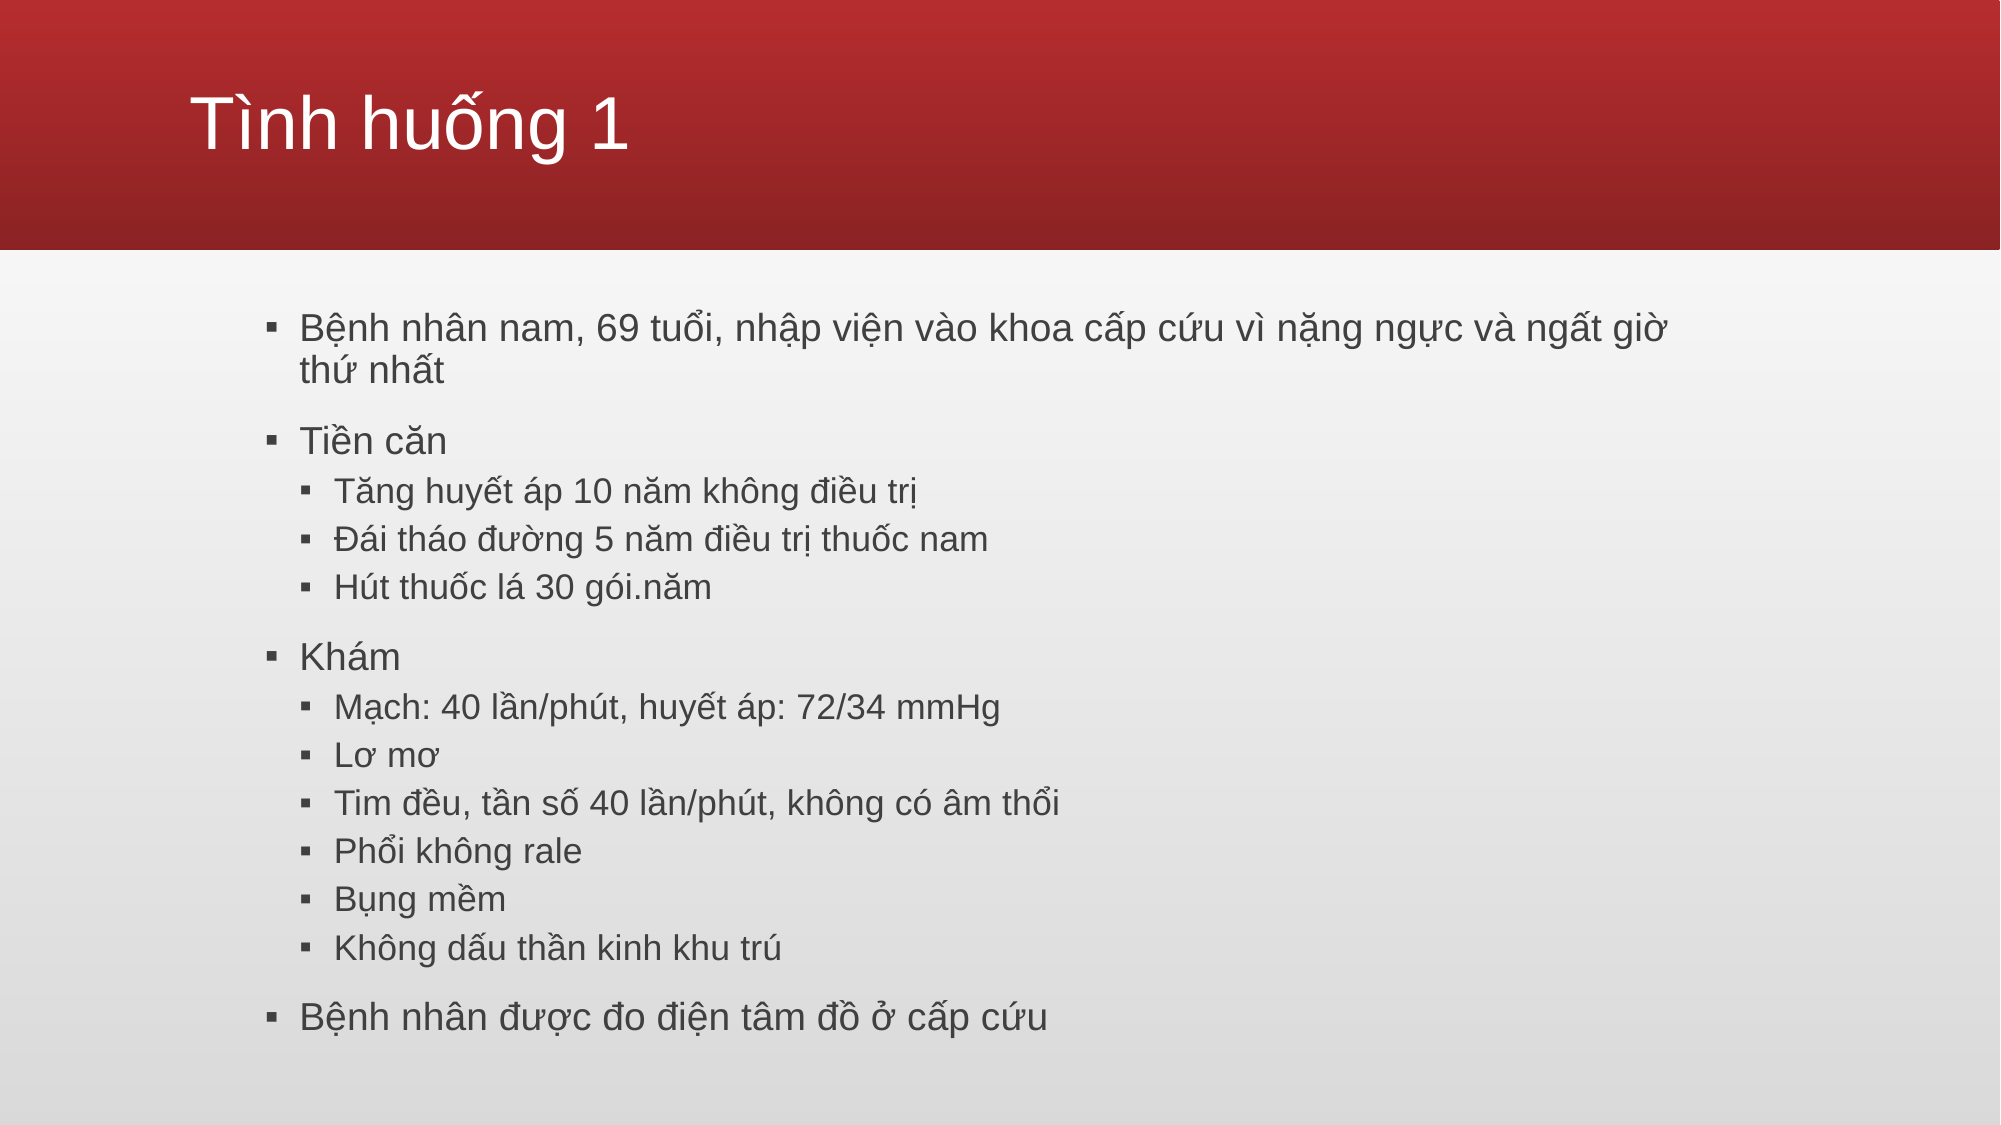

# Tình huống 1
Bệnh nhân nam, 69 tuổi, nhập viện vào khoa cấp cứu vì nặng ngực và ngất giờ thứ nhất
Tiền căn
Tăng huyết áp 10 năm không điều trị
Đái tháo đường 5 năm điều trị thuốc nam
Hút thuốc lá 30 gói.năm
Khám
Mạch: 40 lần/phút, huyết áp: 72/34 mmHg
Lơ mơ
Tim đều, tần số 40 lần/phút, không có âm thổi
Phổi không rale
Bụng mềm
Không dấu thần kinh khu trú
Bệnh nhân được đo điện tâm đồ ở cấp cứu